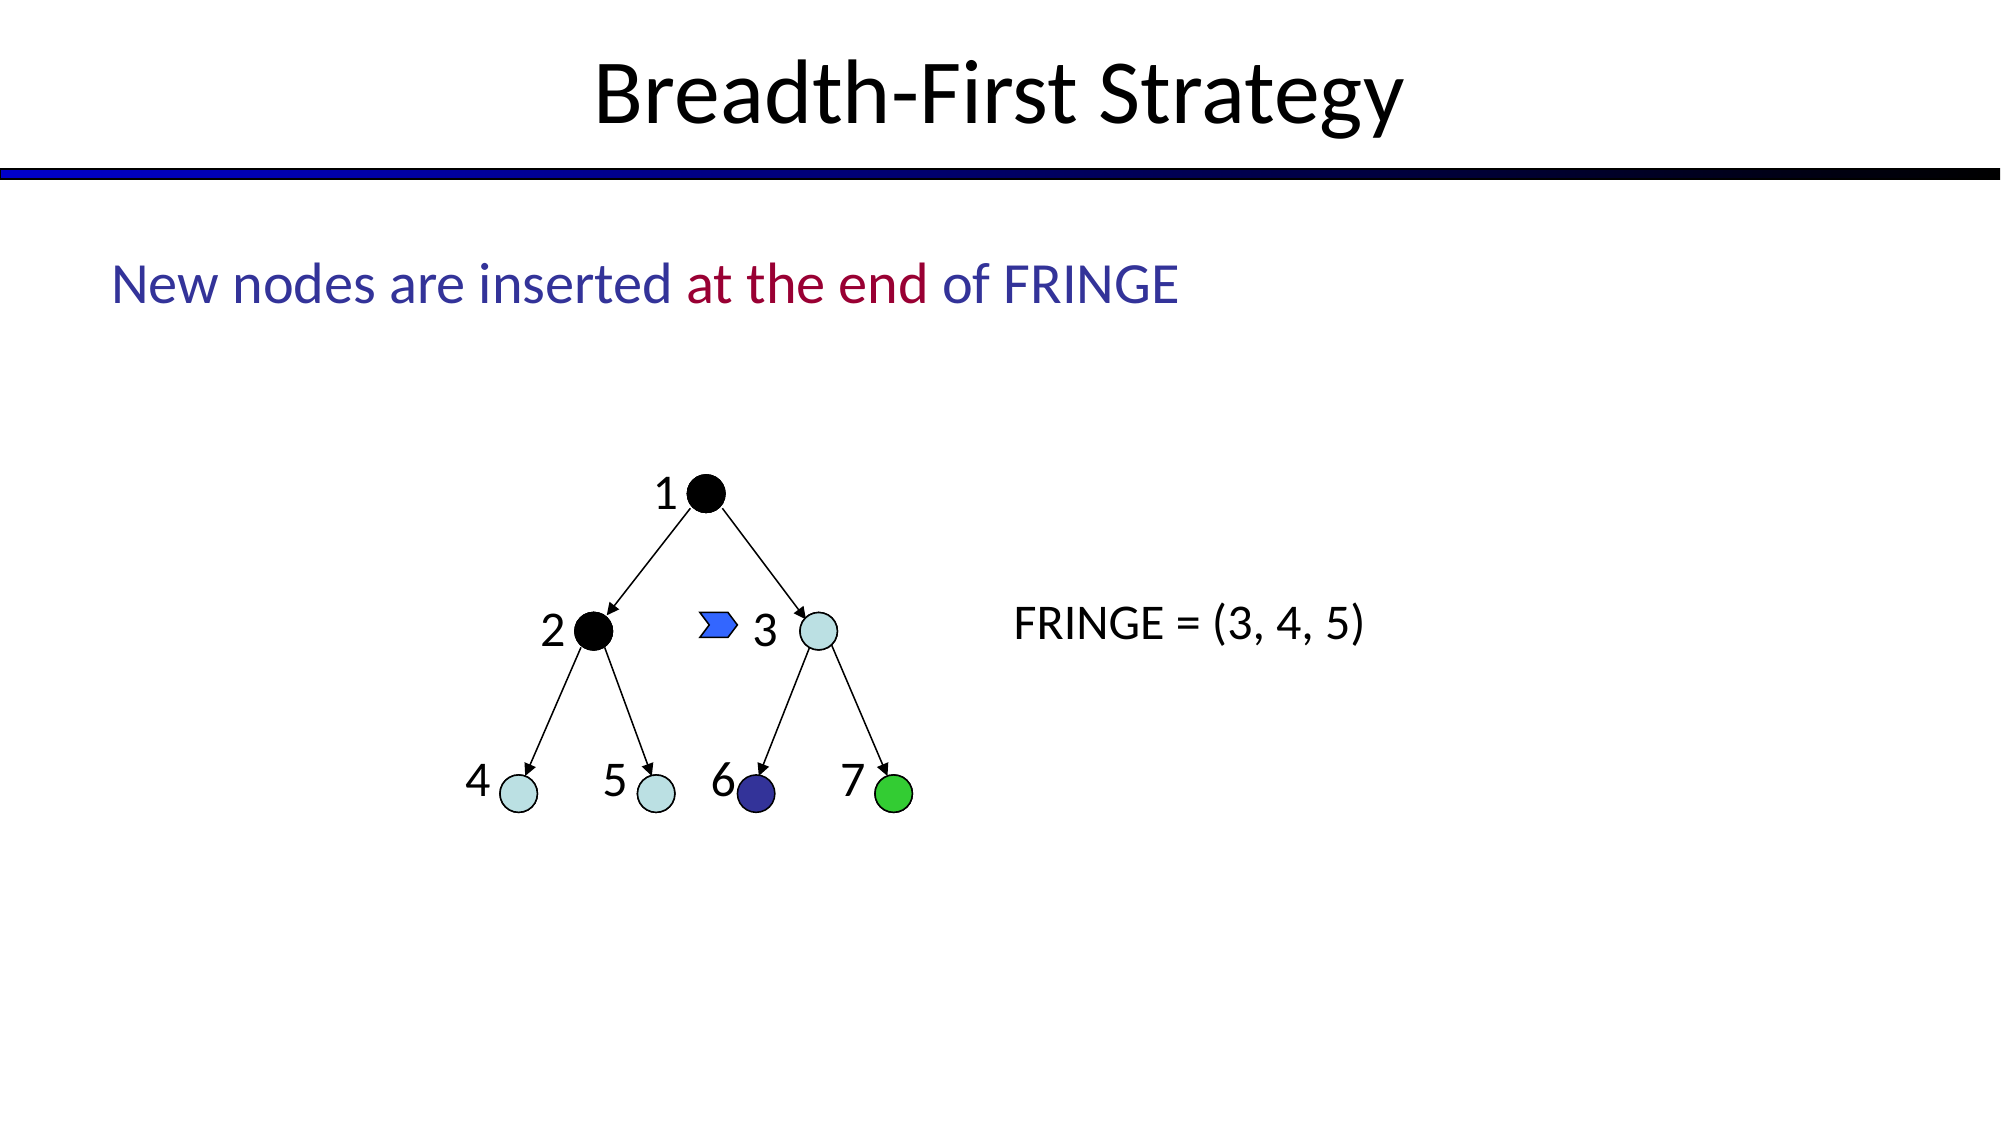

Breadth-First Strategy
  New nodes are inserted at the end of FRINGE
1

2
3
4
5
6
7

FRINGE = (3, 4, 5)